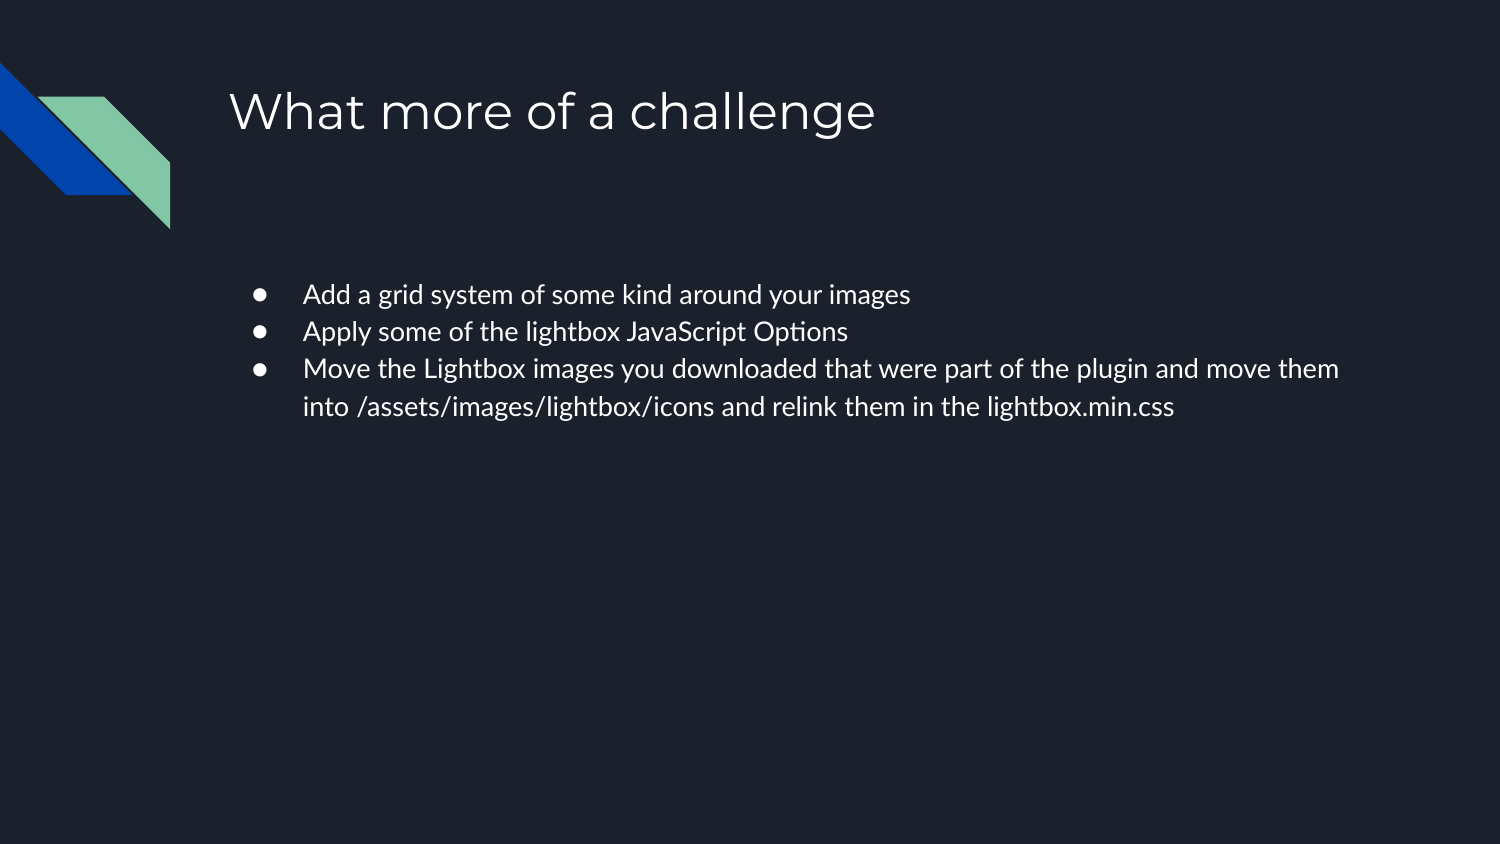

# What more of a challenge
Add a grid system of some kind around your images
Apply some of the lightbox JavaScript Options
Move the Lightbox images you downloaded that were part of the plugin and move them into /assets/images/lightbox/icons and relink them in the lightbox.min.css